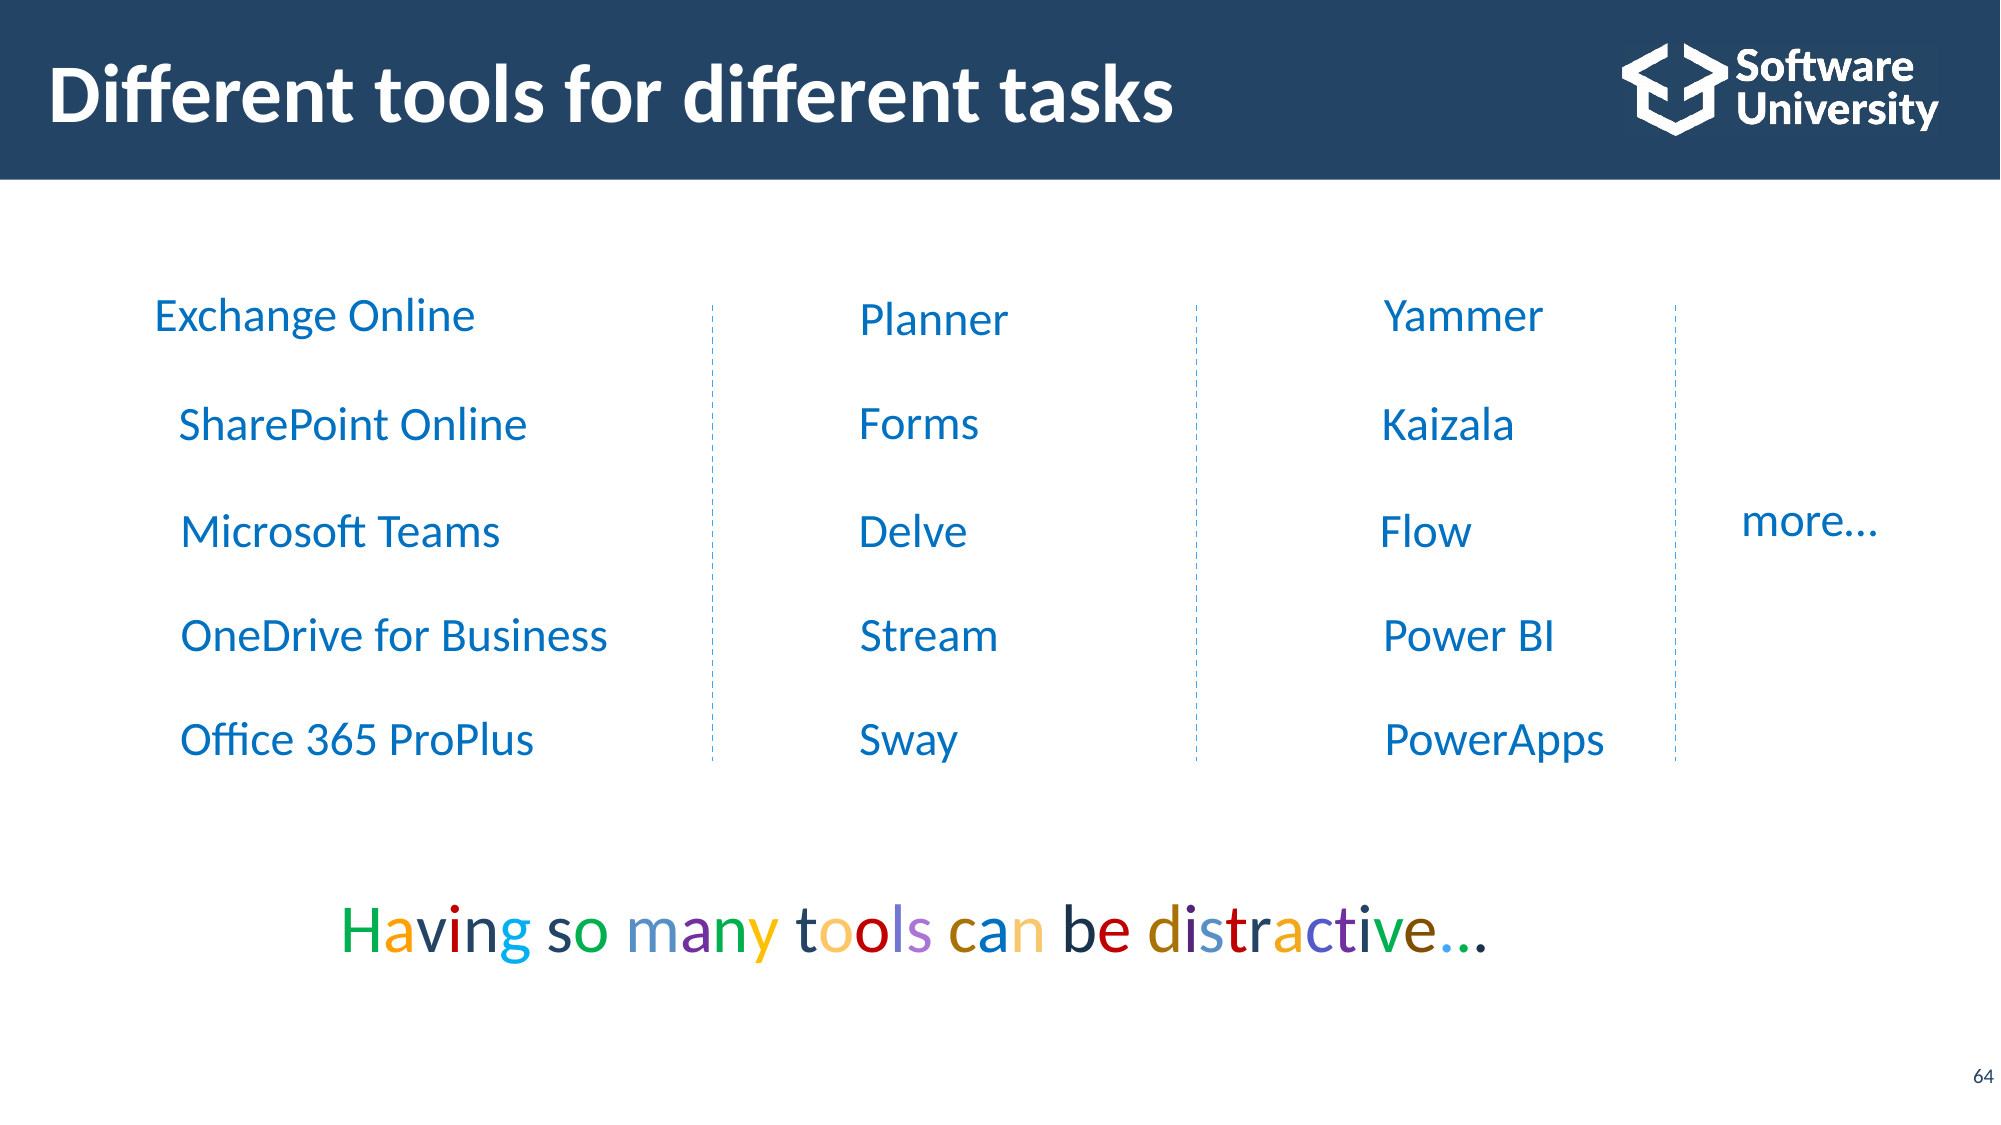

# Different tools for different tasks
Exchange Online
Yammer
Planner
Forms
SharePoint Online
Kaizala

more…
Microsoft Teams
Delve
Flow
OneDrive for Business
Stream
Power BI
Office 365 ProPlus
PowerApps
Sway
Having so many tools can be distractive...
64